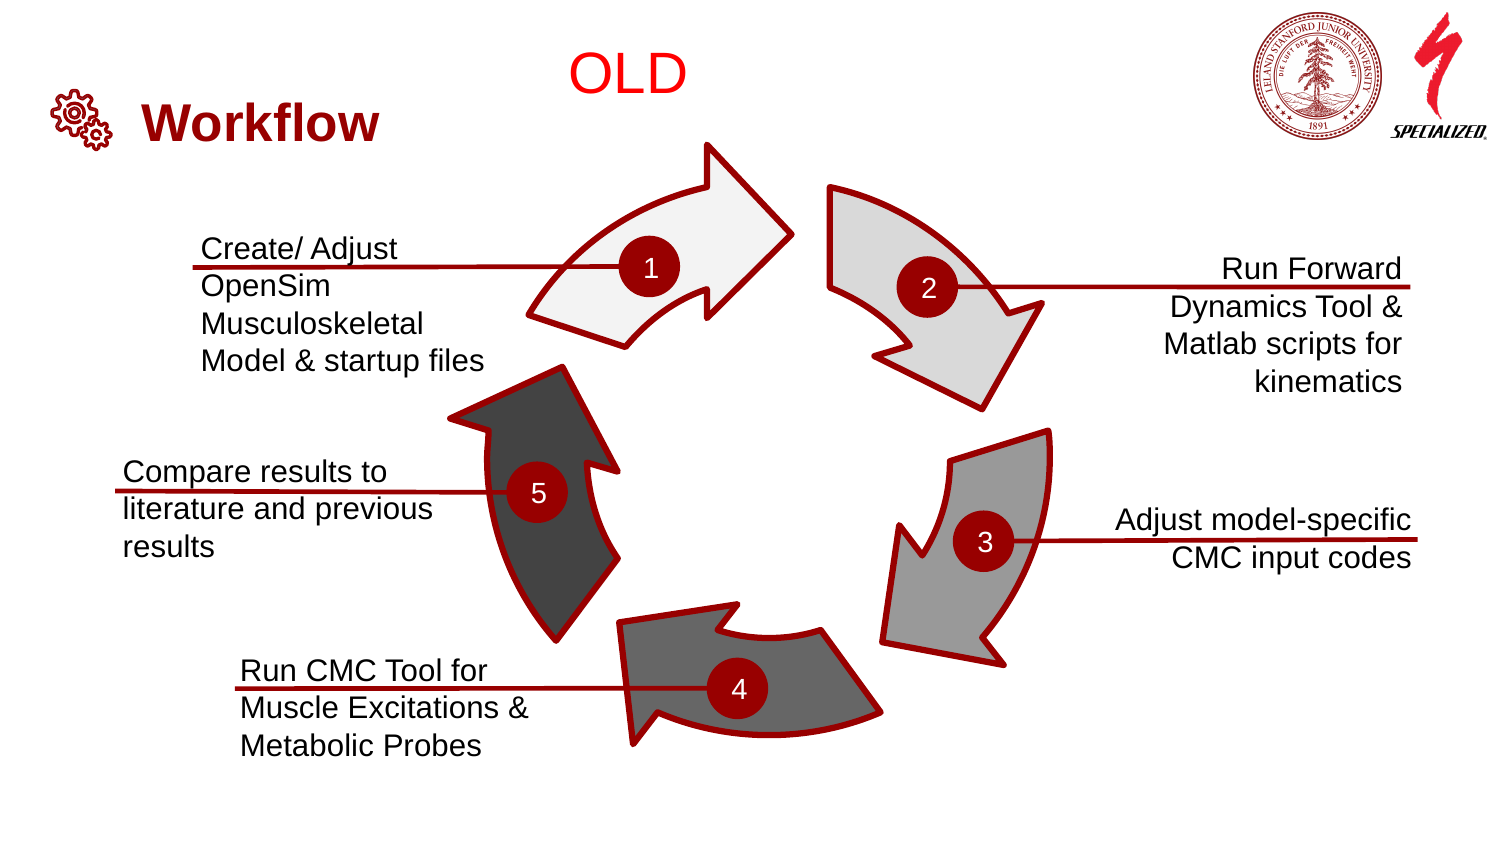

OLD
# Workflow

Create/ Adjust OpenSim Musculoskeletal Model & startup files
Run Forward Dynamics Tool & Matlab scripts for kinematics
1
2
Compare results to literature and previous results
5
Adjust model-specific CMC input codes
3
Run CMC Tool for Muscle Excitations & Metabolic Probes
4